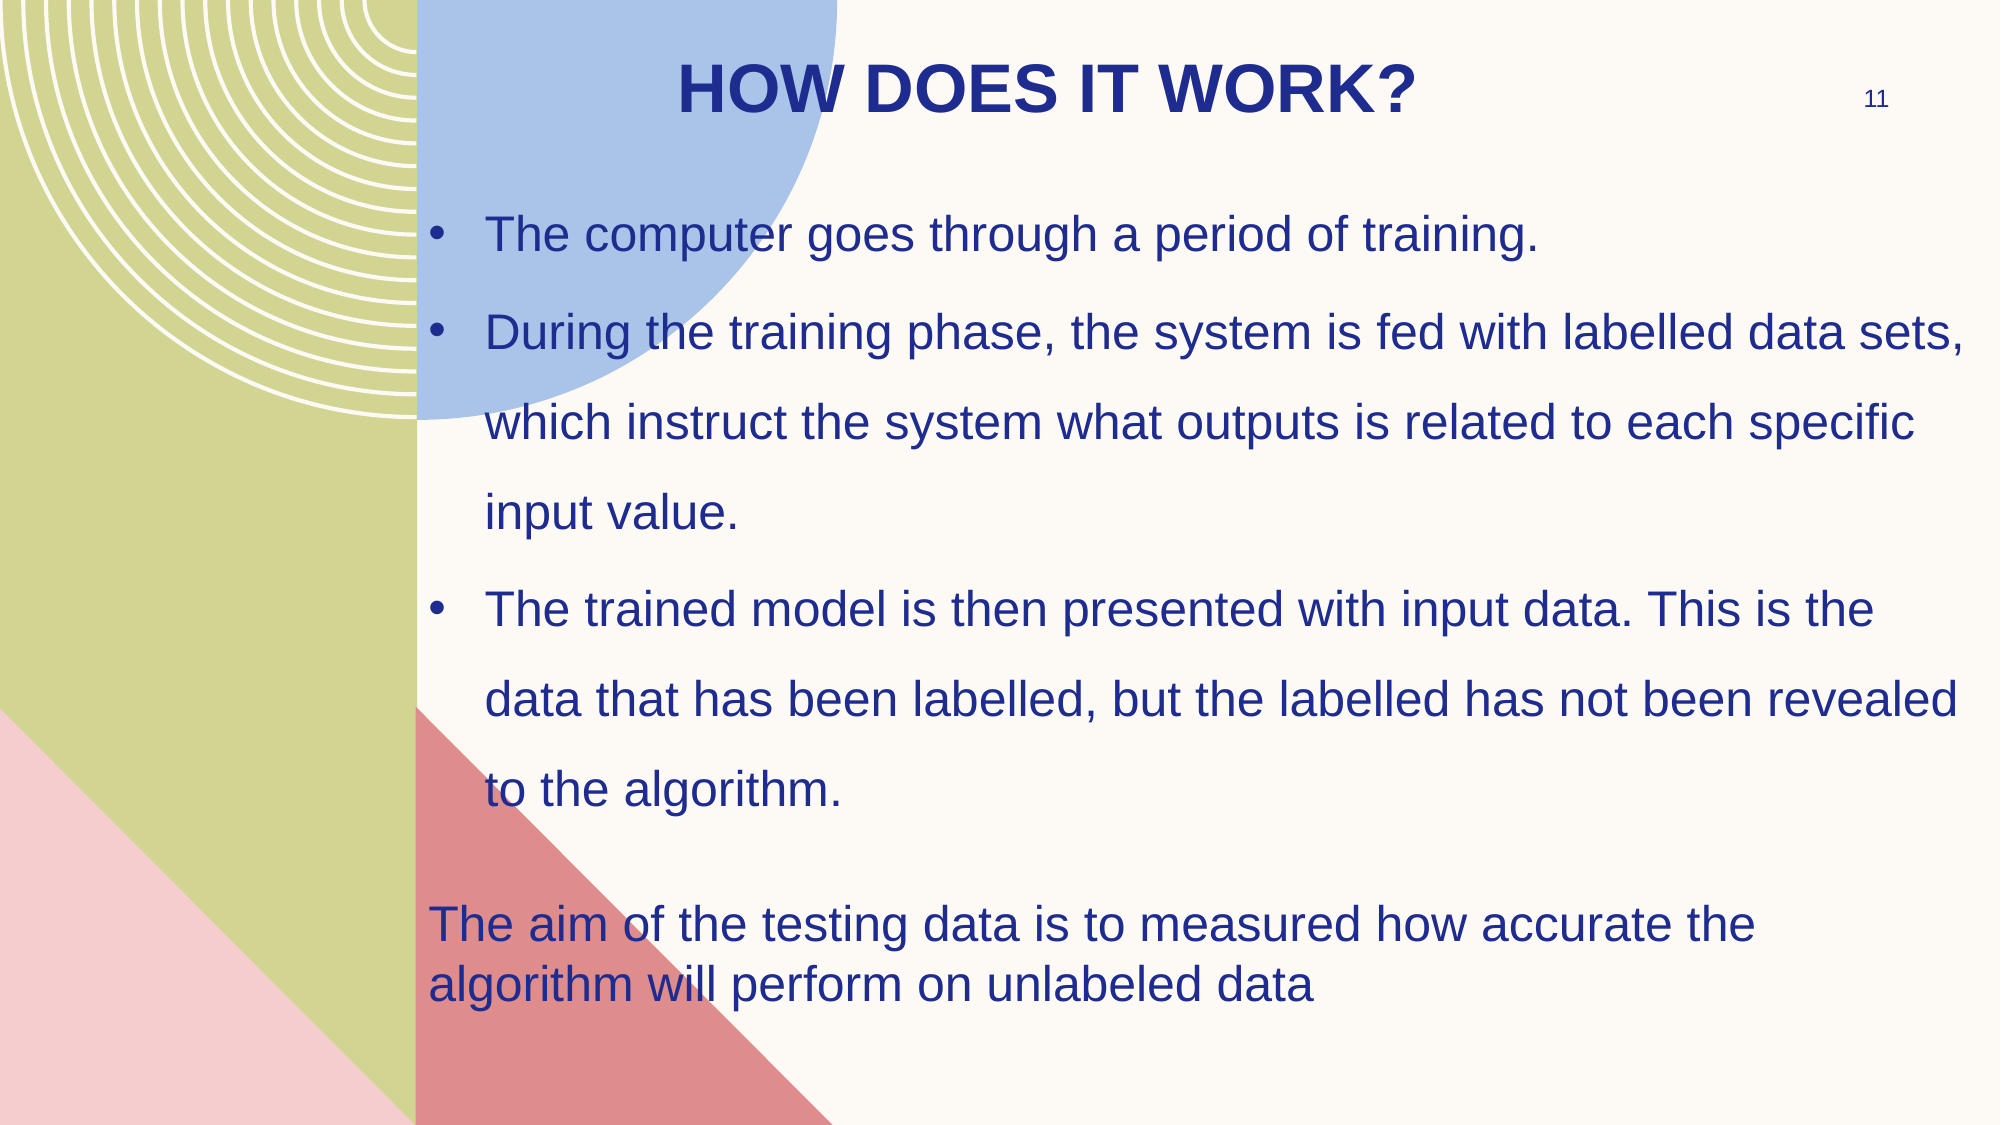

# How does it work?
11
The computer goes through a period of training.
During the training phase, the system is fed with labelled data sets, which instruct the system what outputs is related to each specific input value.
The trained model is then presented with input data. This is the data that has been labelled, but the labelled has not been revealed to the algorithm.

The aim of the testing data is to measured how accurate the algorithm will perform on unlabeled data